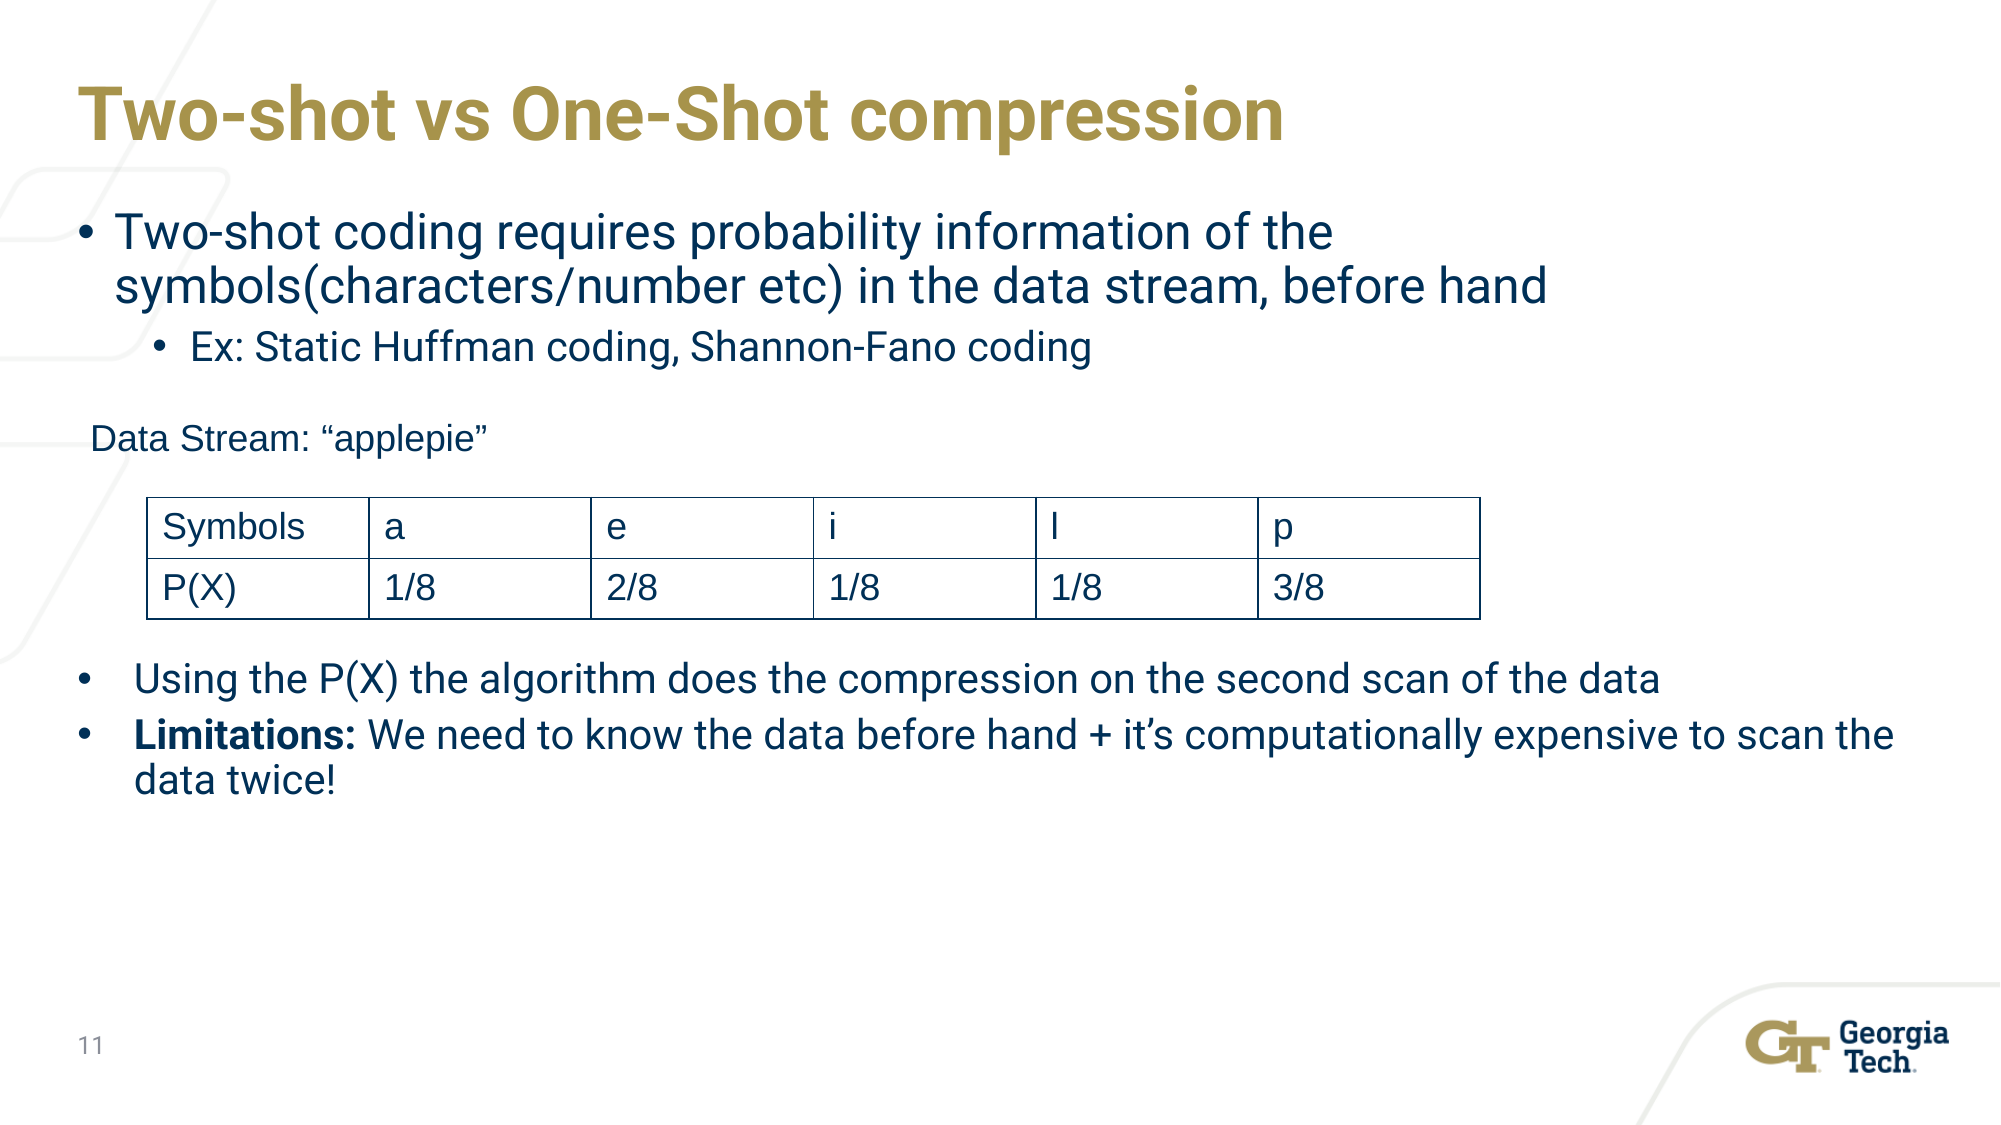

# Two-shot vs One-Shot compression
Two-shot coding requires probability information of the symbols(characters/number etc) in the data stream, before hand
Ex: Static Huffman coding, Shannon-Fano coding

Using the P(X) the algorithm does the compression on the second scan of the data
Limitations: We need to know the data before hand + it’s computationally expensive to scan the data twice!

Data Stream: “applepie”
| Symbols | a | e | i | l | p |
| --- | --- | --- | --- | --- | --- |
| P(X) | 1/8 | 2/8 | 1/8 | 1/8 | 3/8 |
11